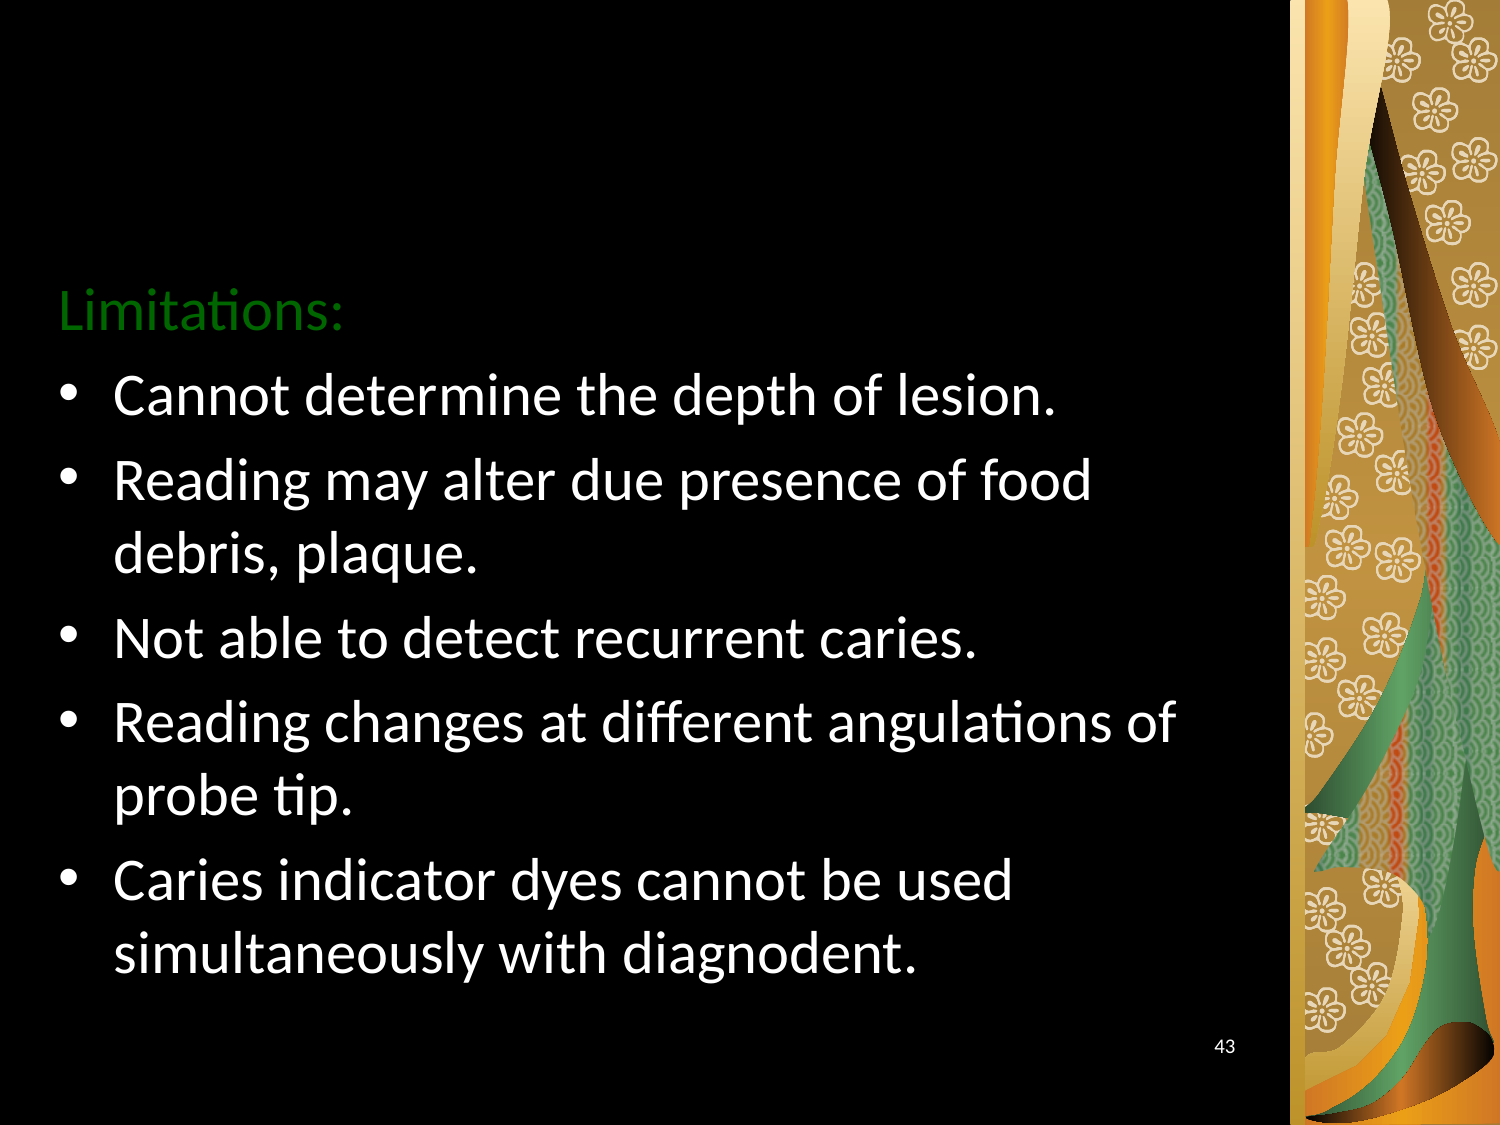

#
Limitations:
Cannot determine the depth of lesion.
Reading may alter due presence of food debris, plaque.
Not able to detect recurrent caries.
Reading changes at different angulations of probe tip.
Caries indicator dyes cannot be used simultaneously with diagnodent.
43